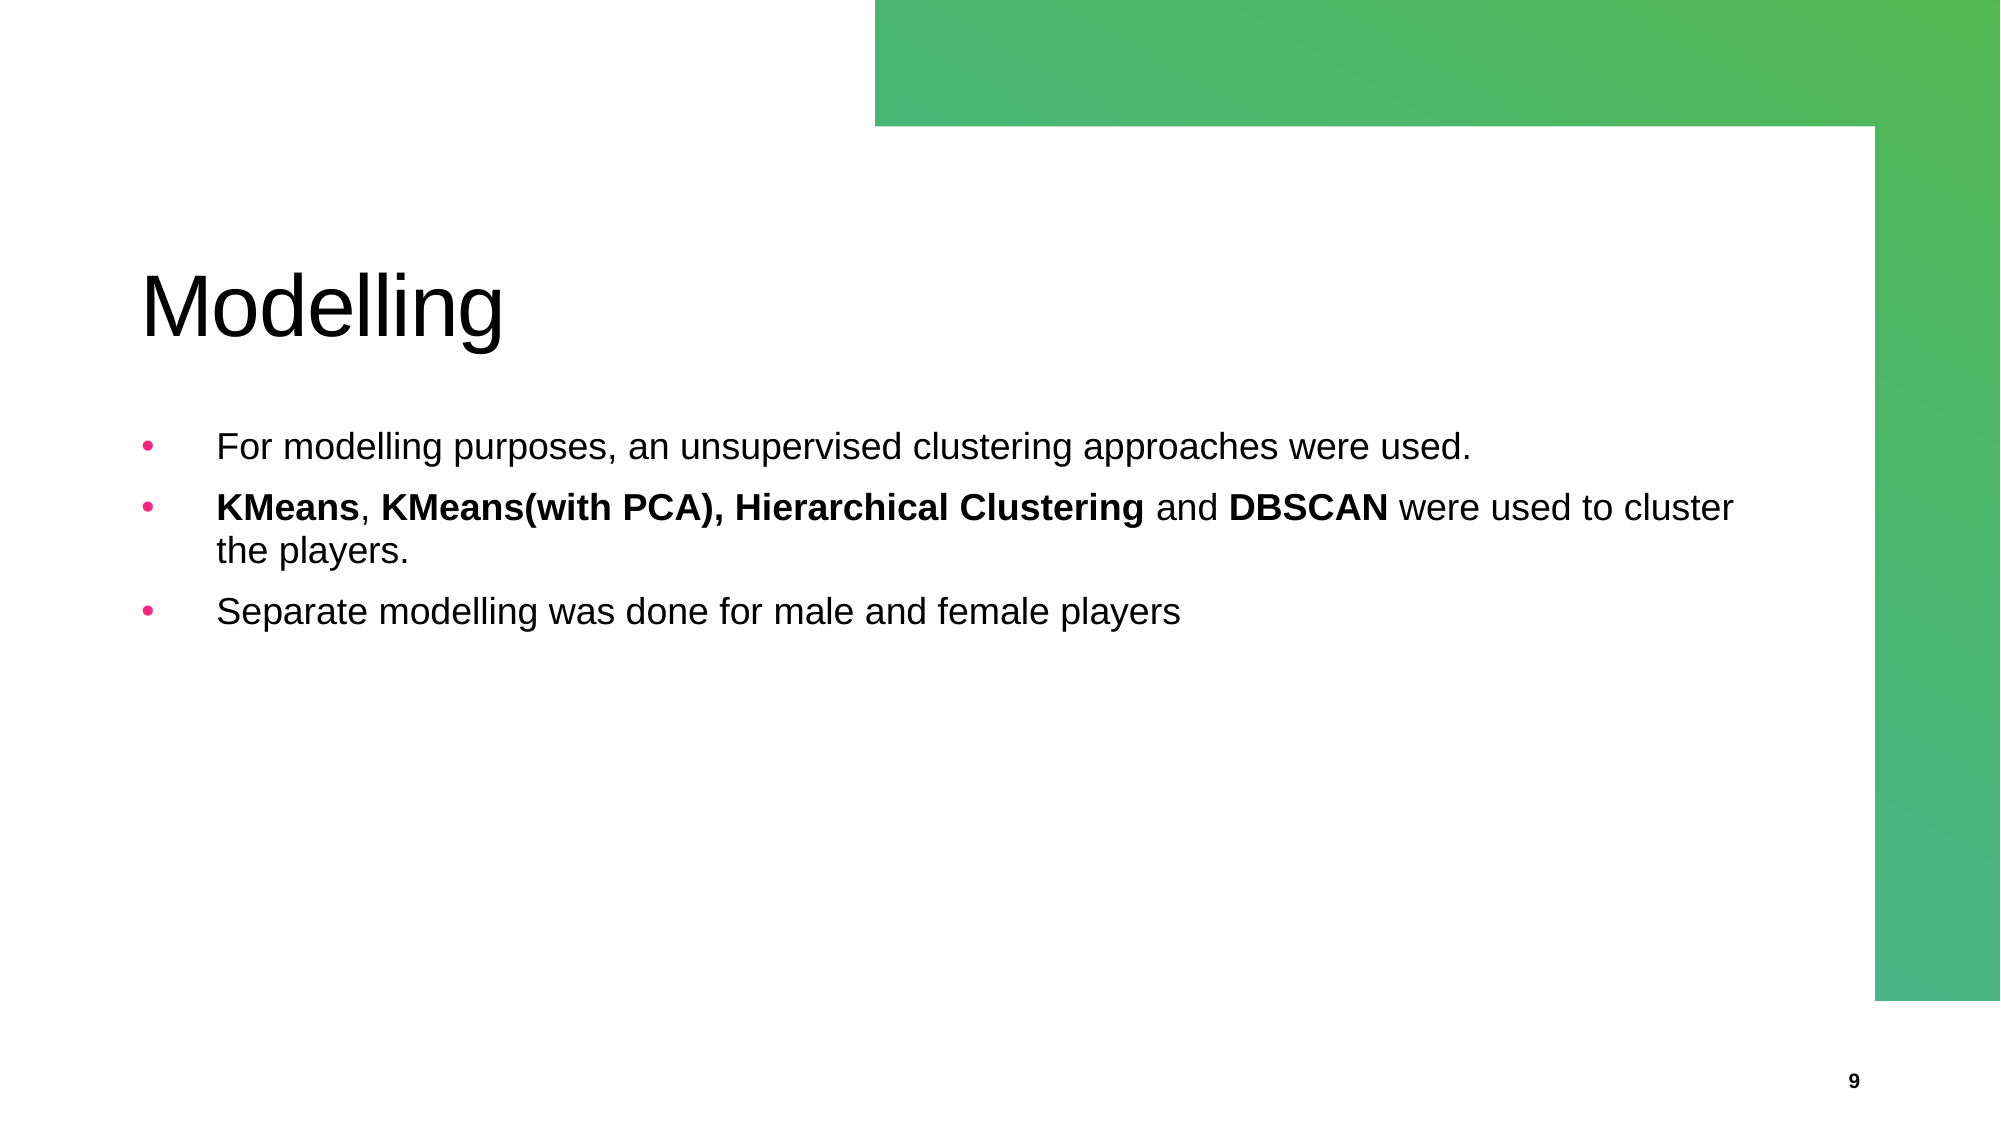

# Modelling
For modelling purposes, an unsupervised clustering approaches were used.
KMeans, KMeans(with PCA), Hierarchical Clustering and DBSCAN were used to cluster the players.
Separate modelling was done for male and female players

9